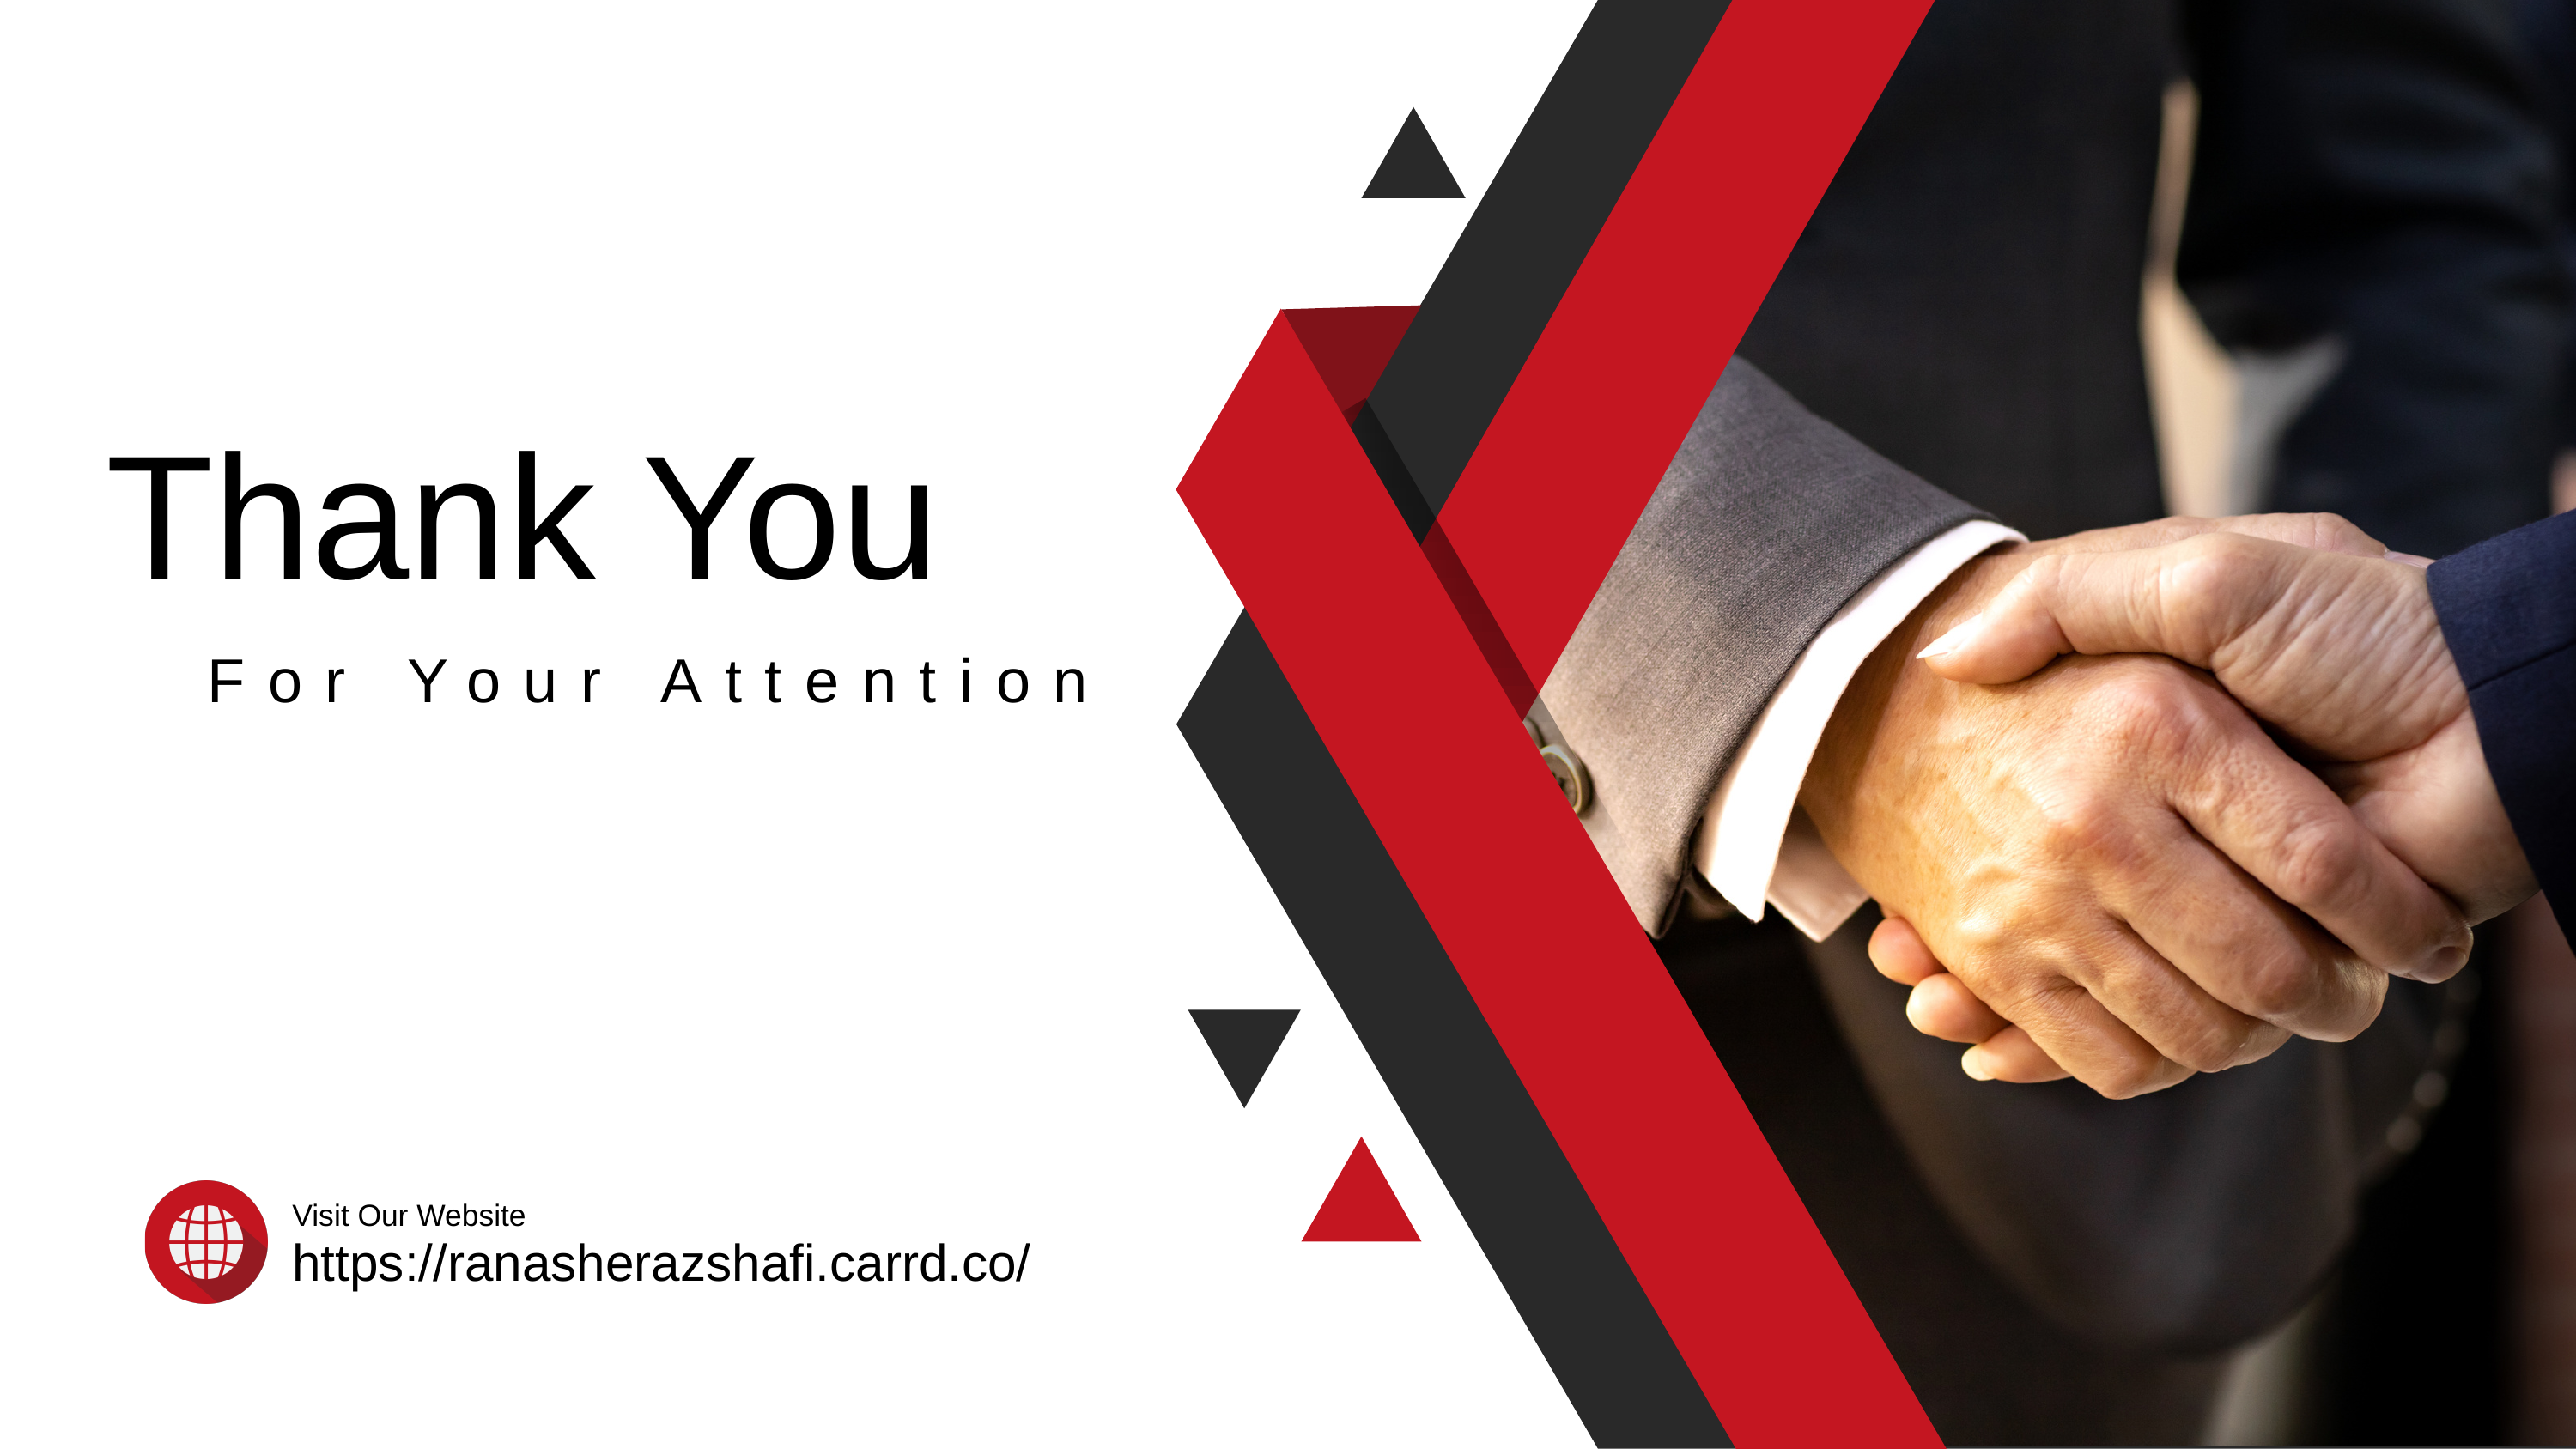

Thank You
For Your Attention

Visit Our Website
https://ranasherazshafi.carrd.co/